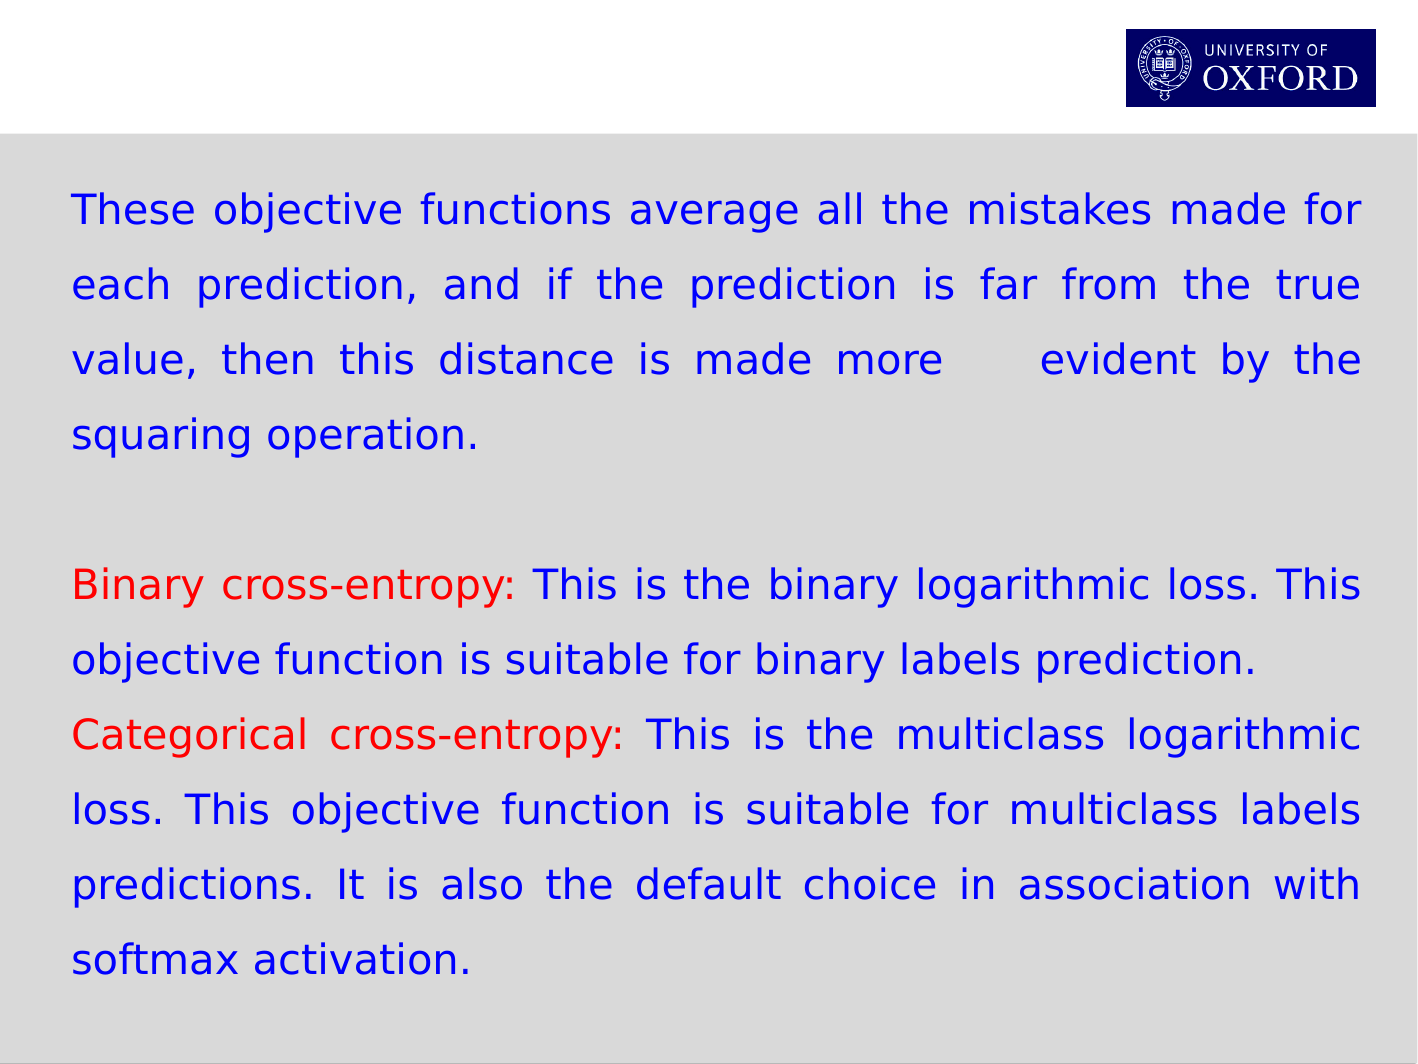

These objective functions average all the mistakes made for each prediction, and if the prediction is far from the true value, then this distance is made more 	evident by the squaring operation.

Binary cross-entropy: This is the binary logarithmic loss. This objective function is suitable for binary labels prediction.
Categorical cross-entropy: This is the multiclass logarithmic loss. This objective function is suitable for multiclass labels predictions. It is also the default choice in association with softmax activation.